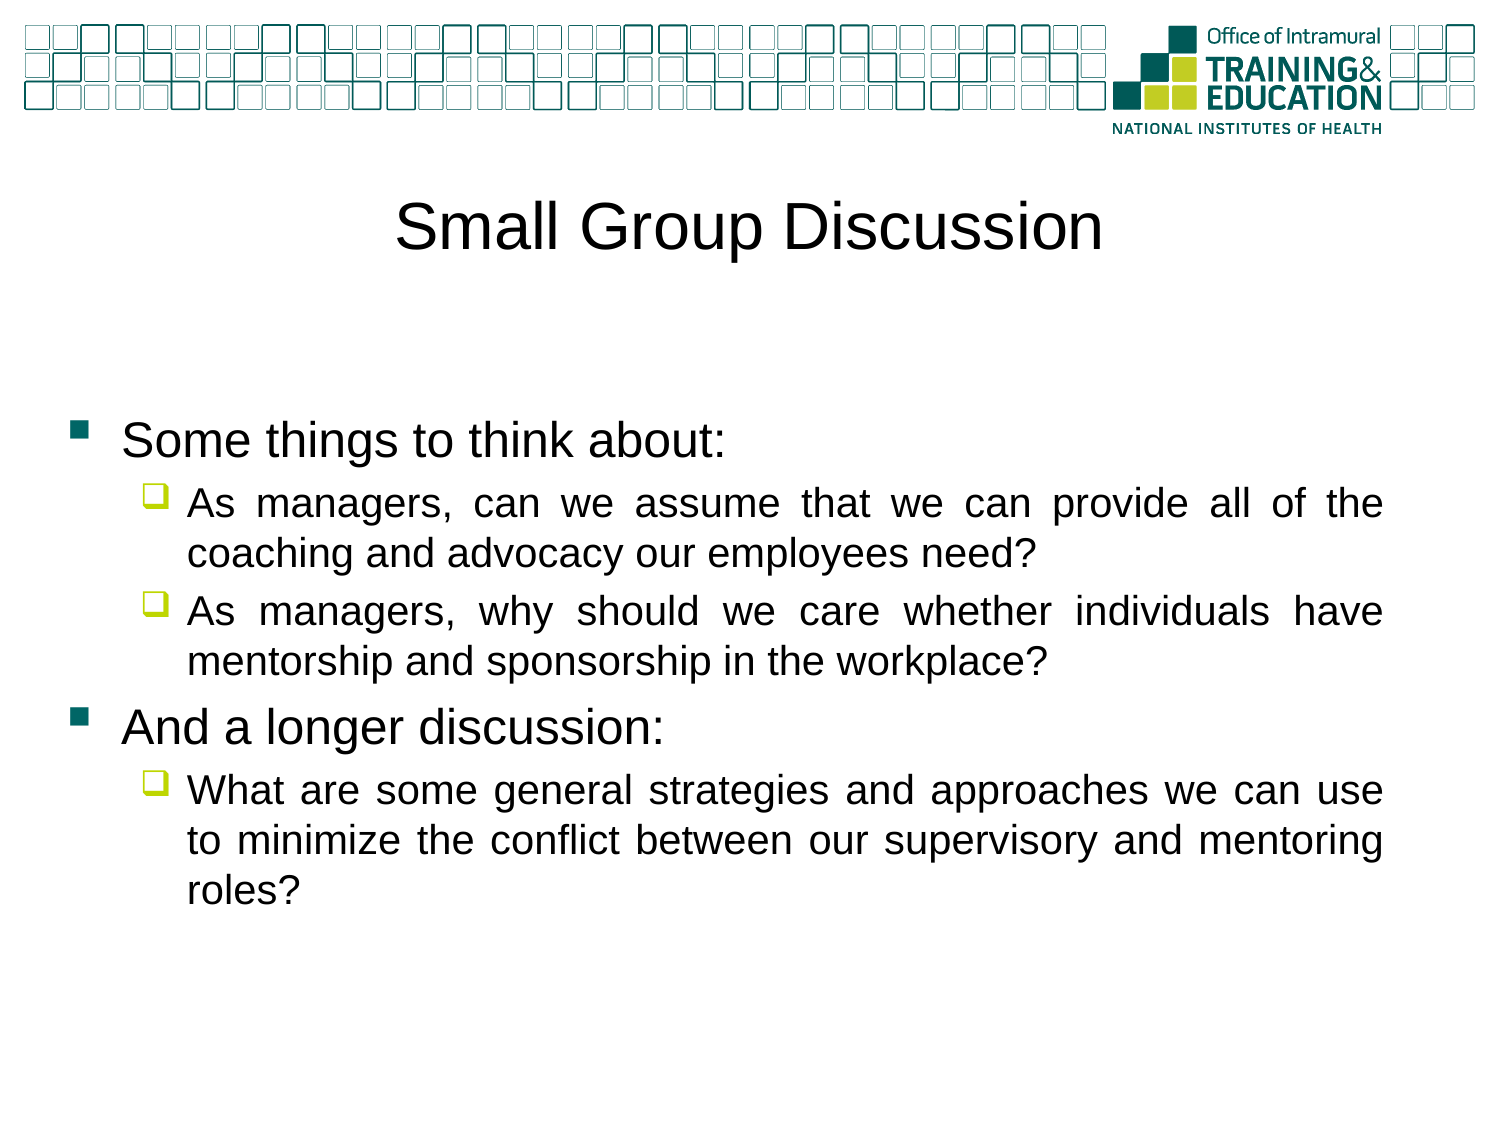

# Small Group Discussion

Some things to think about:
As managers, can we assume that we can provide all of the coaching and advocacy our employees need?
As managers, why should we care whether individuals have mentorship and sponsorship in the workplace?
And a longer discussion:
What are some general strategies and approaches we can use to minimize the conflict between our supervisory and mentoring roles?